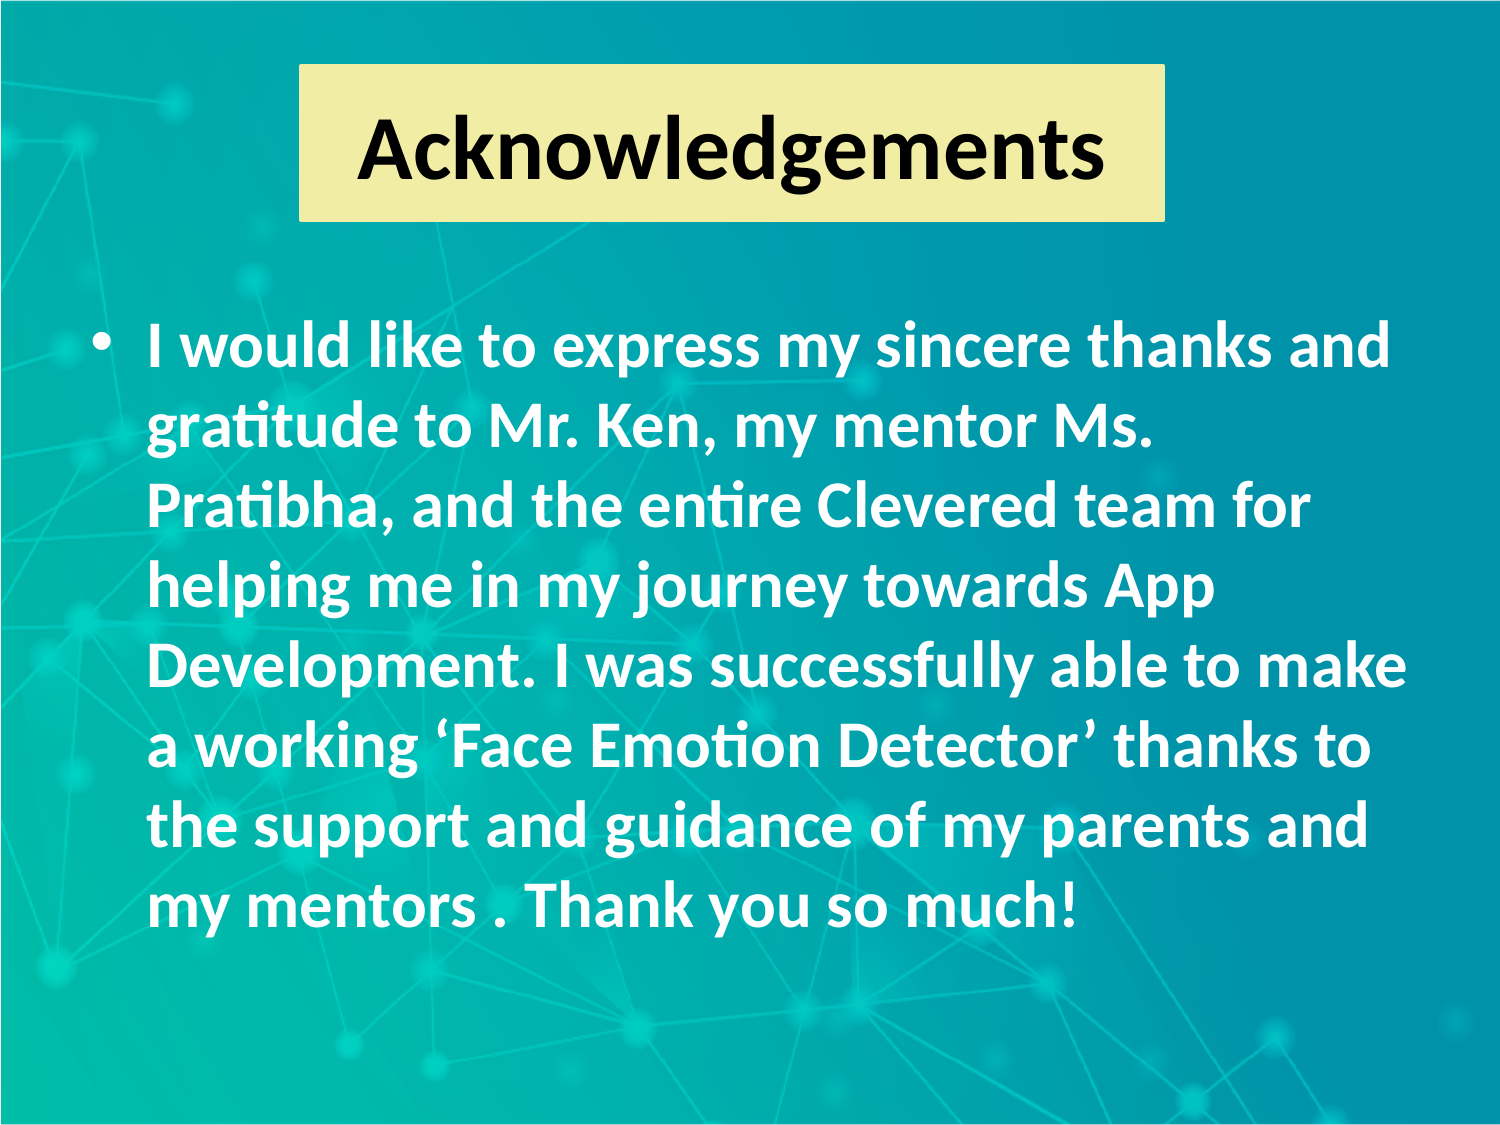

Acknowledgements
I would like to express my sincere thanks and gratitude to Mr. Ken, my mentor Ms. Pratibha, and the entire Clevered team for helping me in my journey towards App Development. I was successfully able to make a working ‘Face Emotion Detector’ thanks to the support and guidance of my parents and my mentors . Thank you so much!